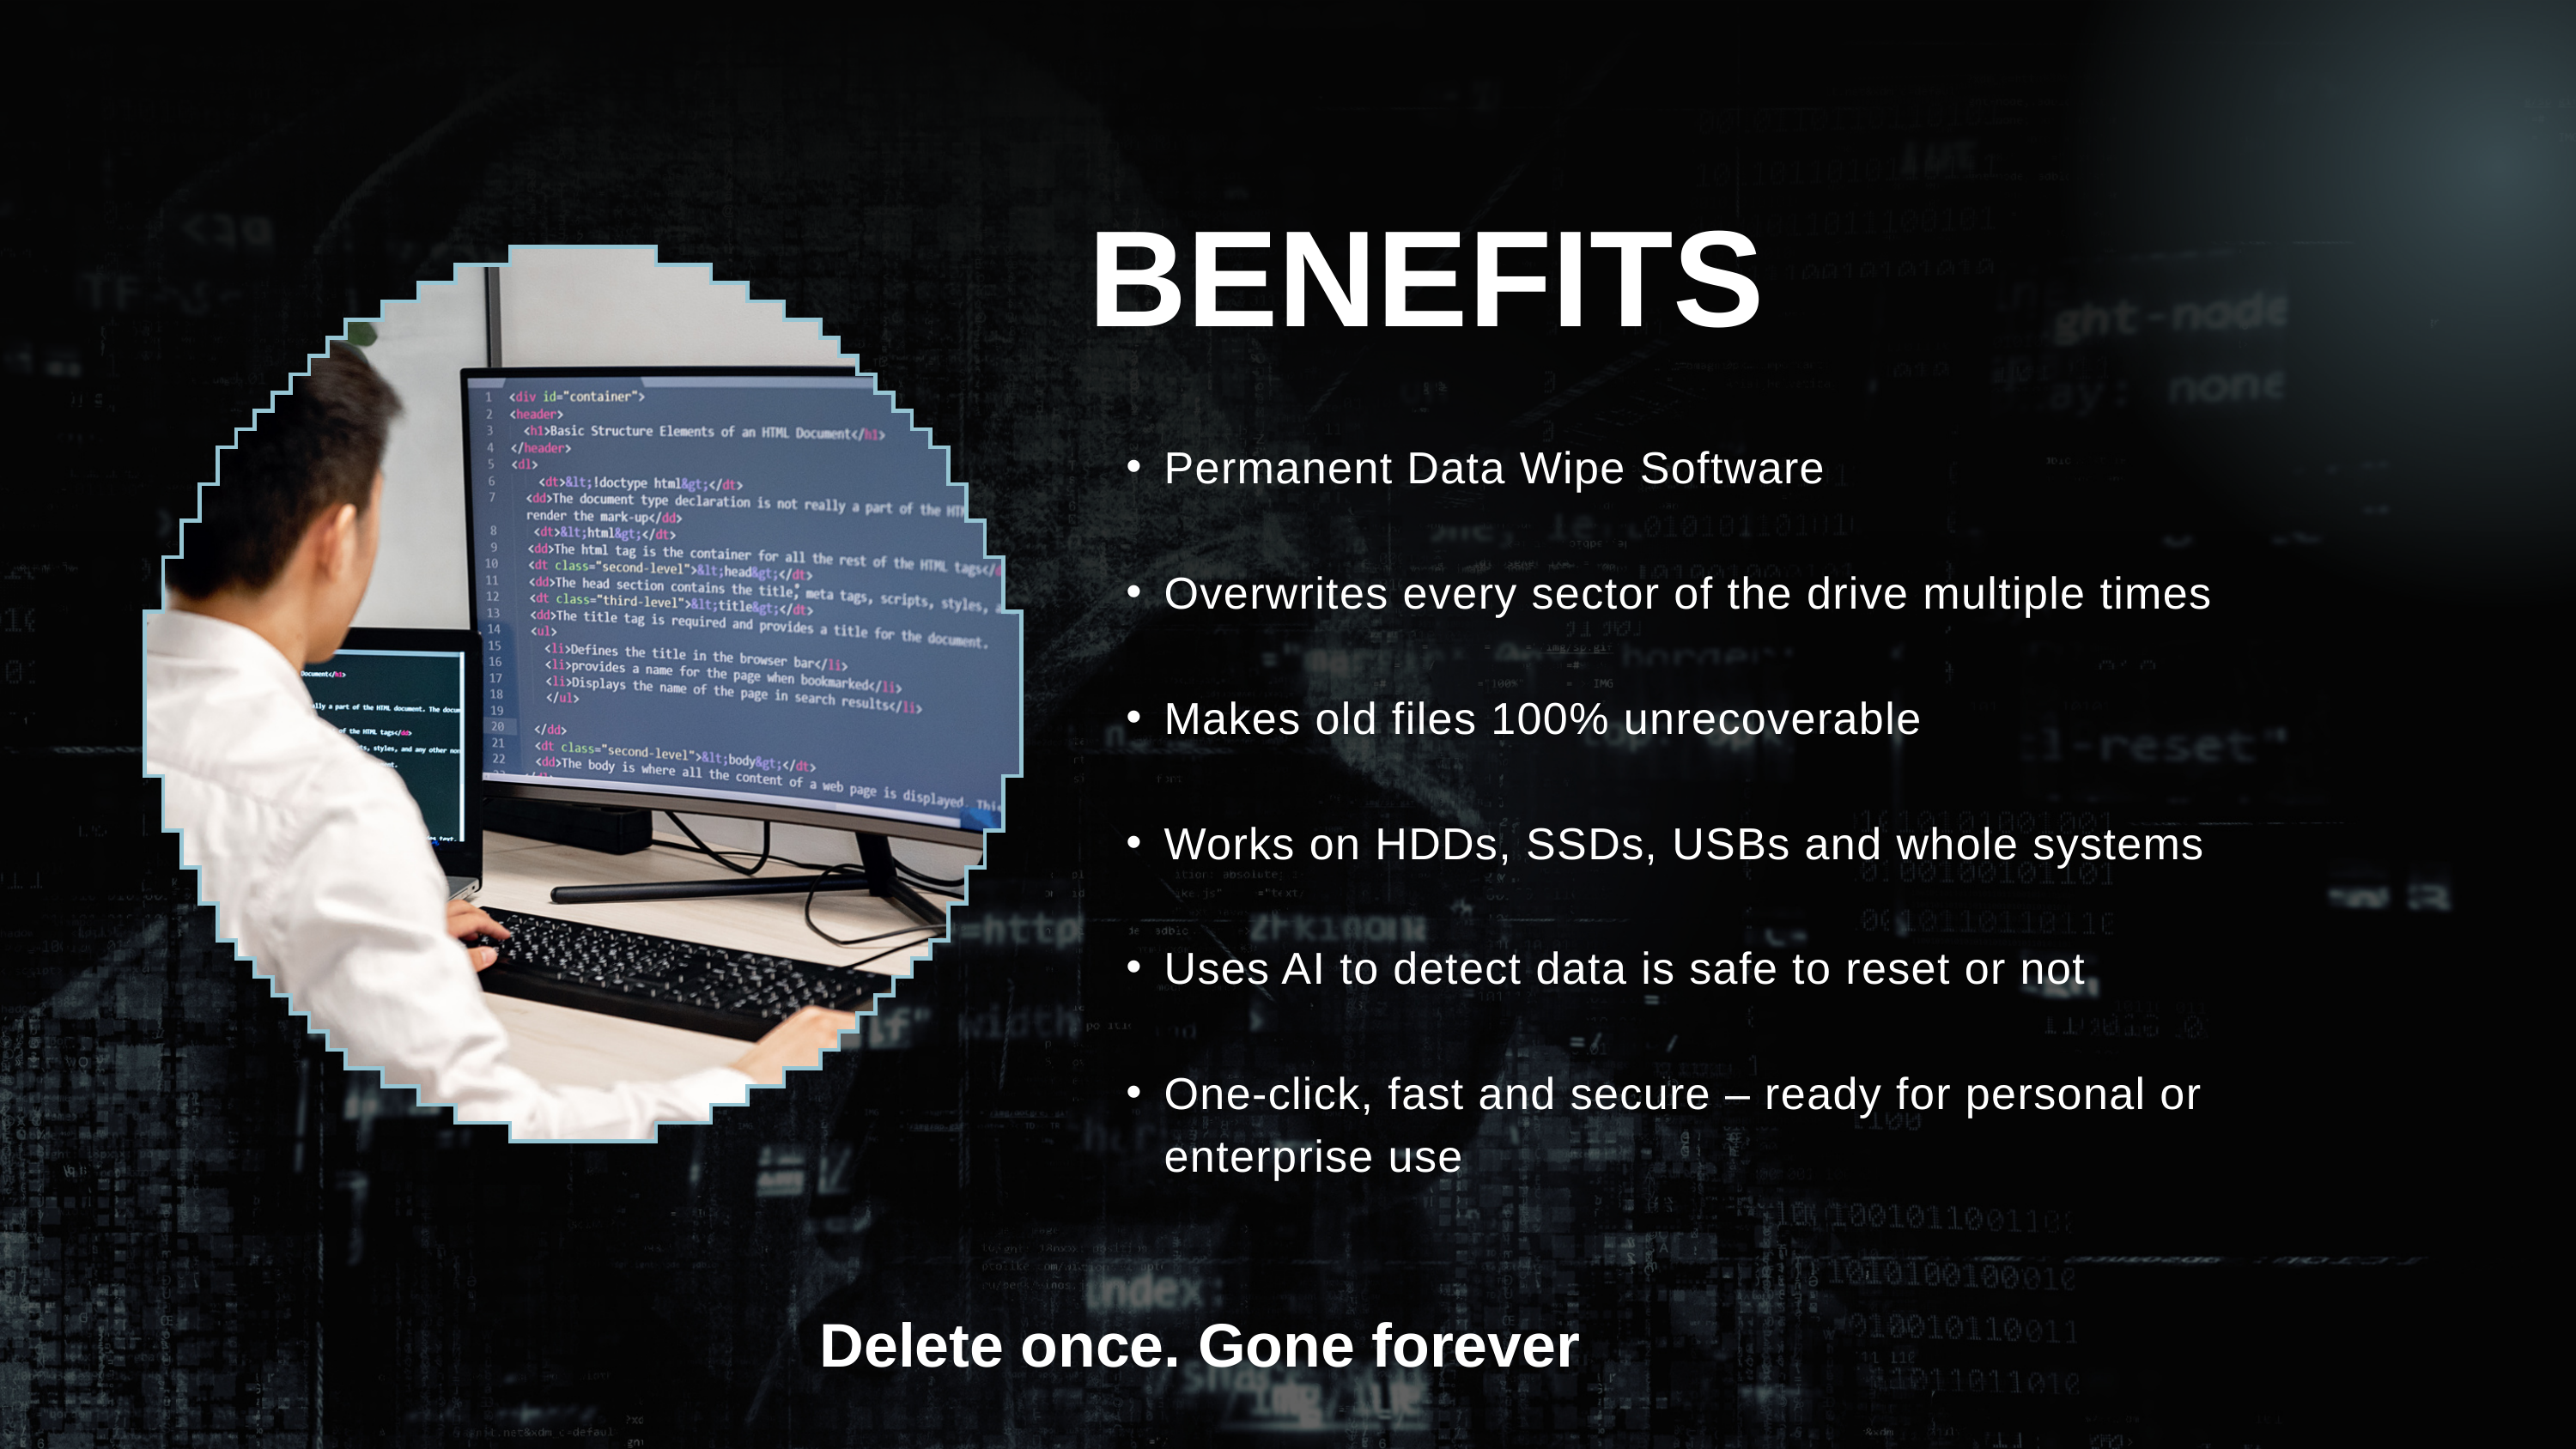

BENEFITS

Permanent Data Wipe Software

Overwrites every sector of the drive multiple times

Makes old files 100% unrecoverable

Works on HDDs, SSDs, USBs and whole systems

Uses AI to detect data is safe to reset or not

One-click, fast and secure – ready for personal or enterprise use

Delete once. Gone forever